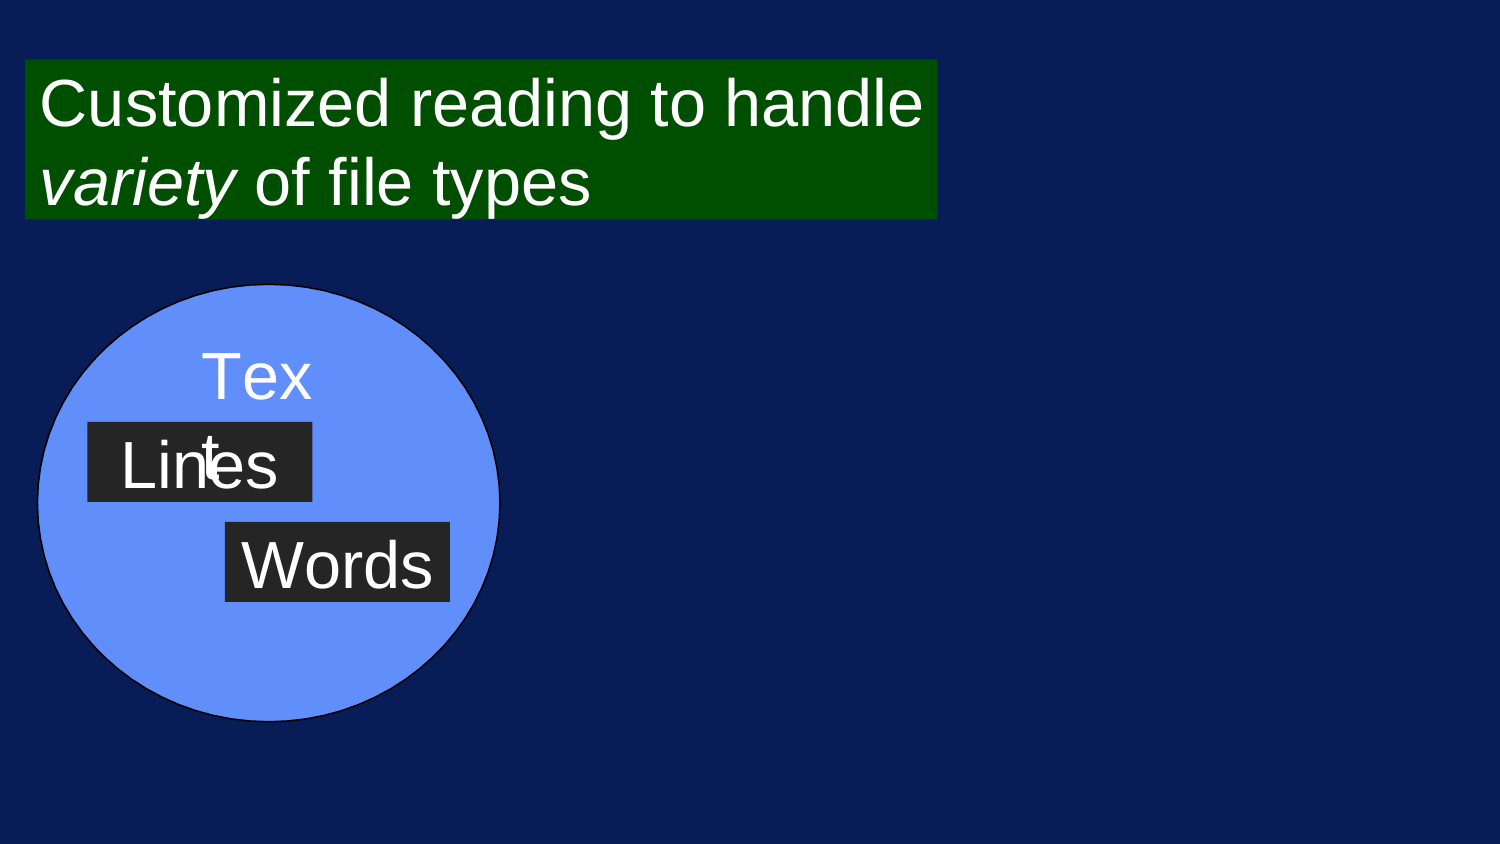

Customized reading to handle
variety of file types

Text
Lines
Words